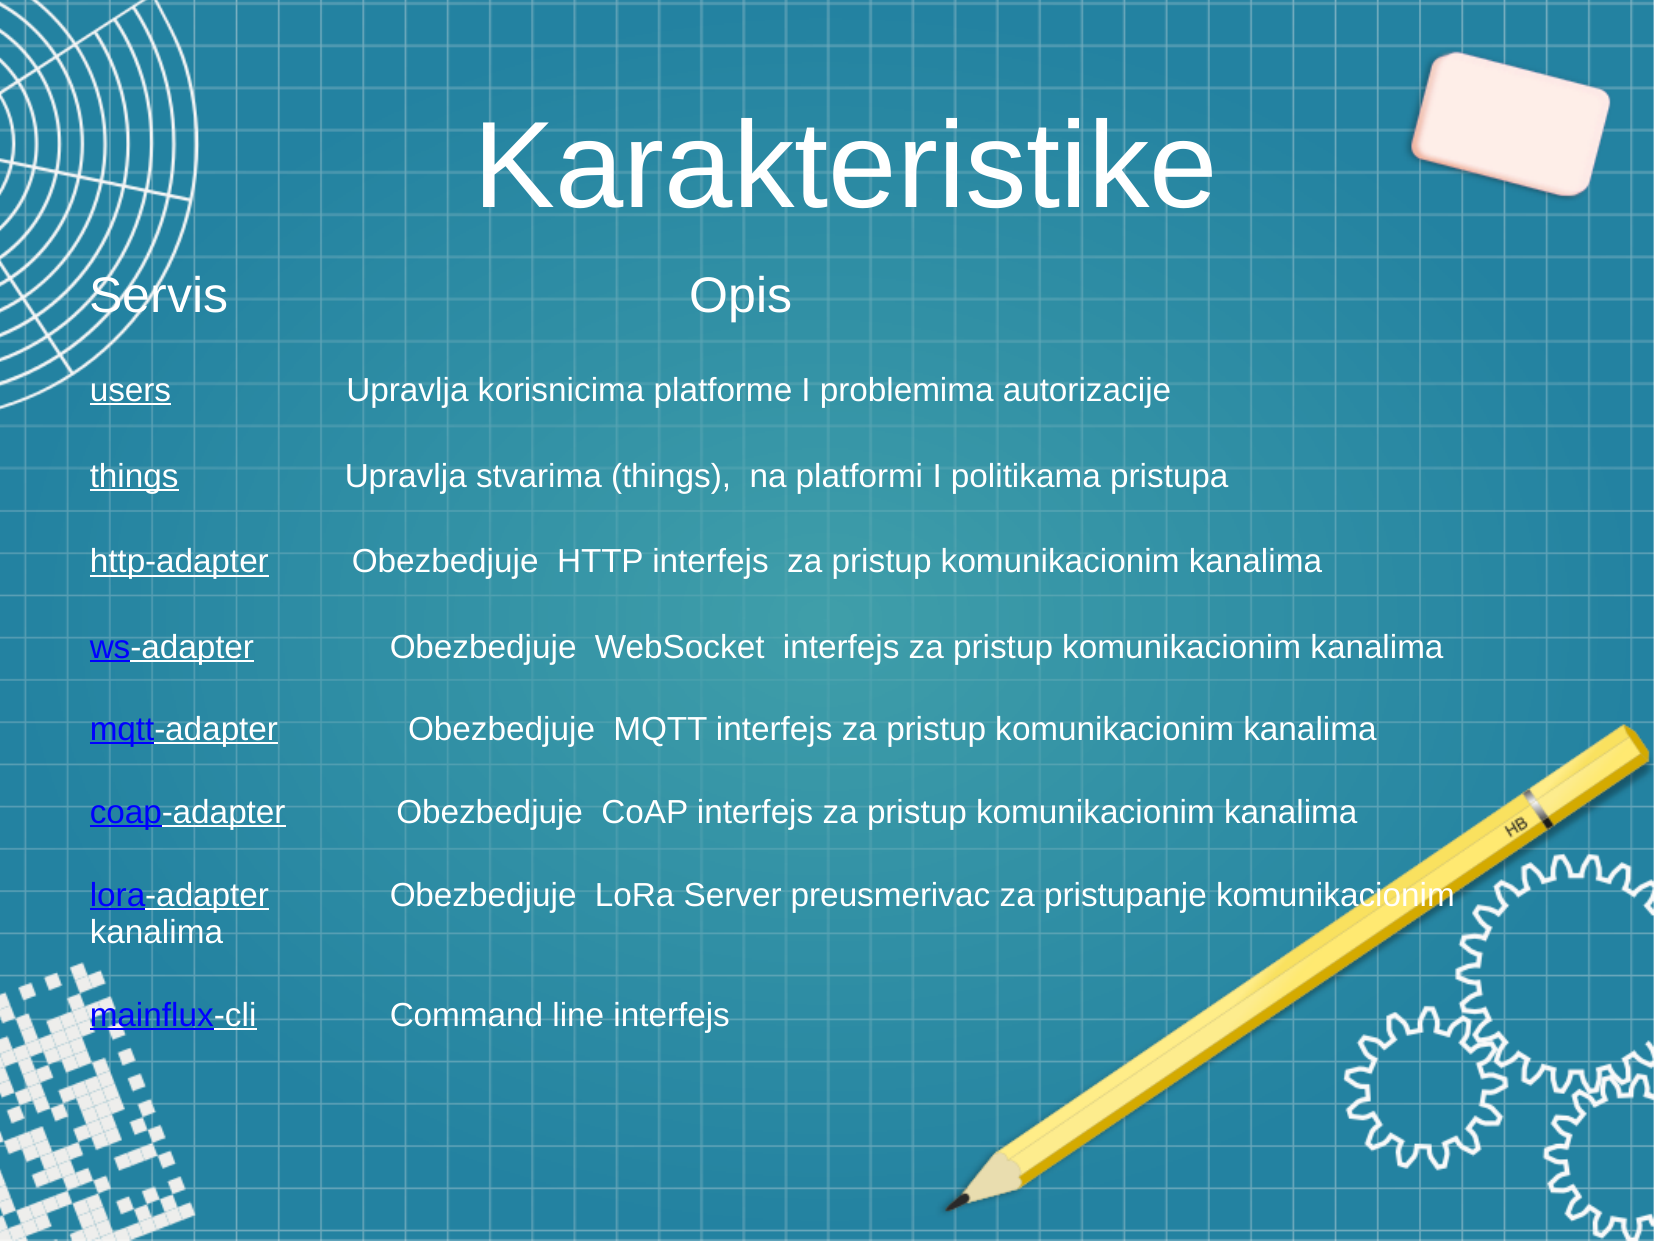

Karakteristike
Servis    			Opis
users                   Upravlja korisnicima platforme I problemima autorizacije
things                  Upravlja stvarima (things),  na platformi I politikama pristupa
http-adapter         Obezbedjuje  HTTP interfejs  za pristup komunikacionim kanalima
ws-adapter 	Obezbedjuje  WebSocket  interfejs za pristup komunikacionim kanalima
mqtt-adapter 	  Obezbedjuje  MQTT interfejs za pristup komunikacionim kanalima
coap-adapter            Obezbedjuje  CoAP interfejs za pristup komunikacionim kanalima
lora-adapter 	Obezbedjuje  LoRa Server preusmerivac za pristupanje komunikacionim kanalima
mainflux-cli 	Command line interfejs